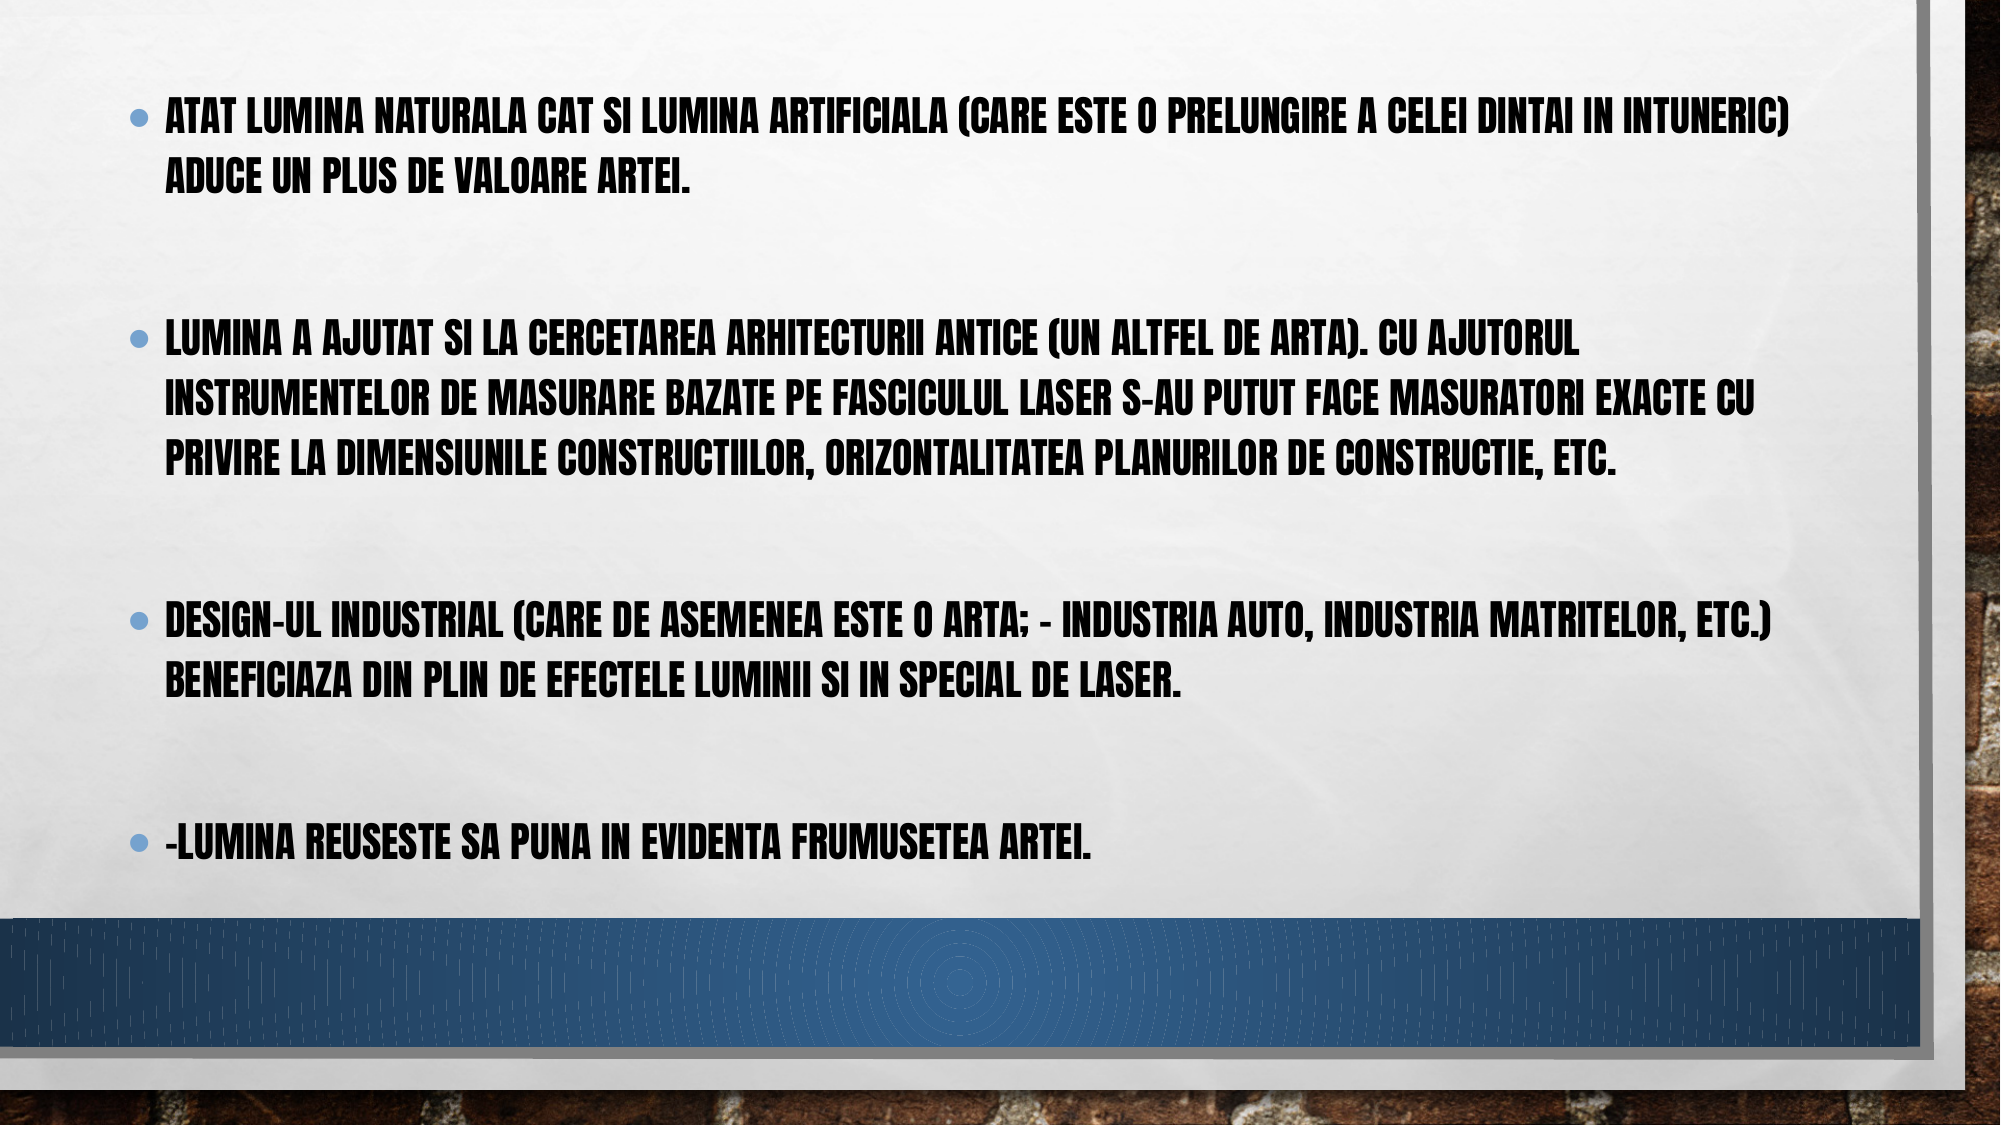

Atat lumina naturala cat si lumina artificiala (care este o prelungire a celei dintai in intuneric) aduce un plus de valoare artei.

Lumina a ajutat si la cercetarea arhitecturii antice (un altfel de arta). Cu ajutorul instrumentelor de masurare bazate pe fasciculul laser s-au putut face masuratori exacte cu privire la dimensiunile constructiilor, orizontalitatea planurilor de constructie, etc.

Design-ul industrial (care de asemenea este o arta; - industria auto, industria matritelor, etc.) beneficiaza din plin de efectele luminii si in special de laser.

-Lumina reuseste sa puna in evidenta frumusetea artei.